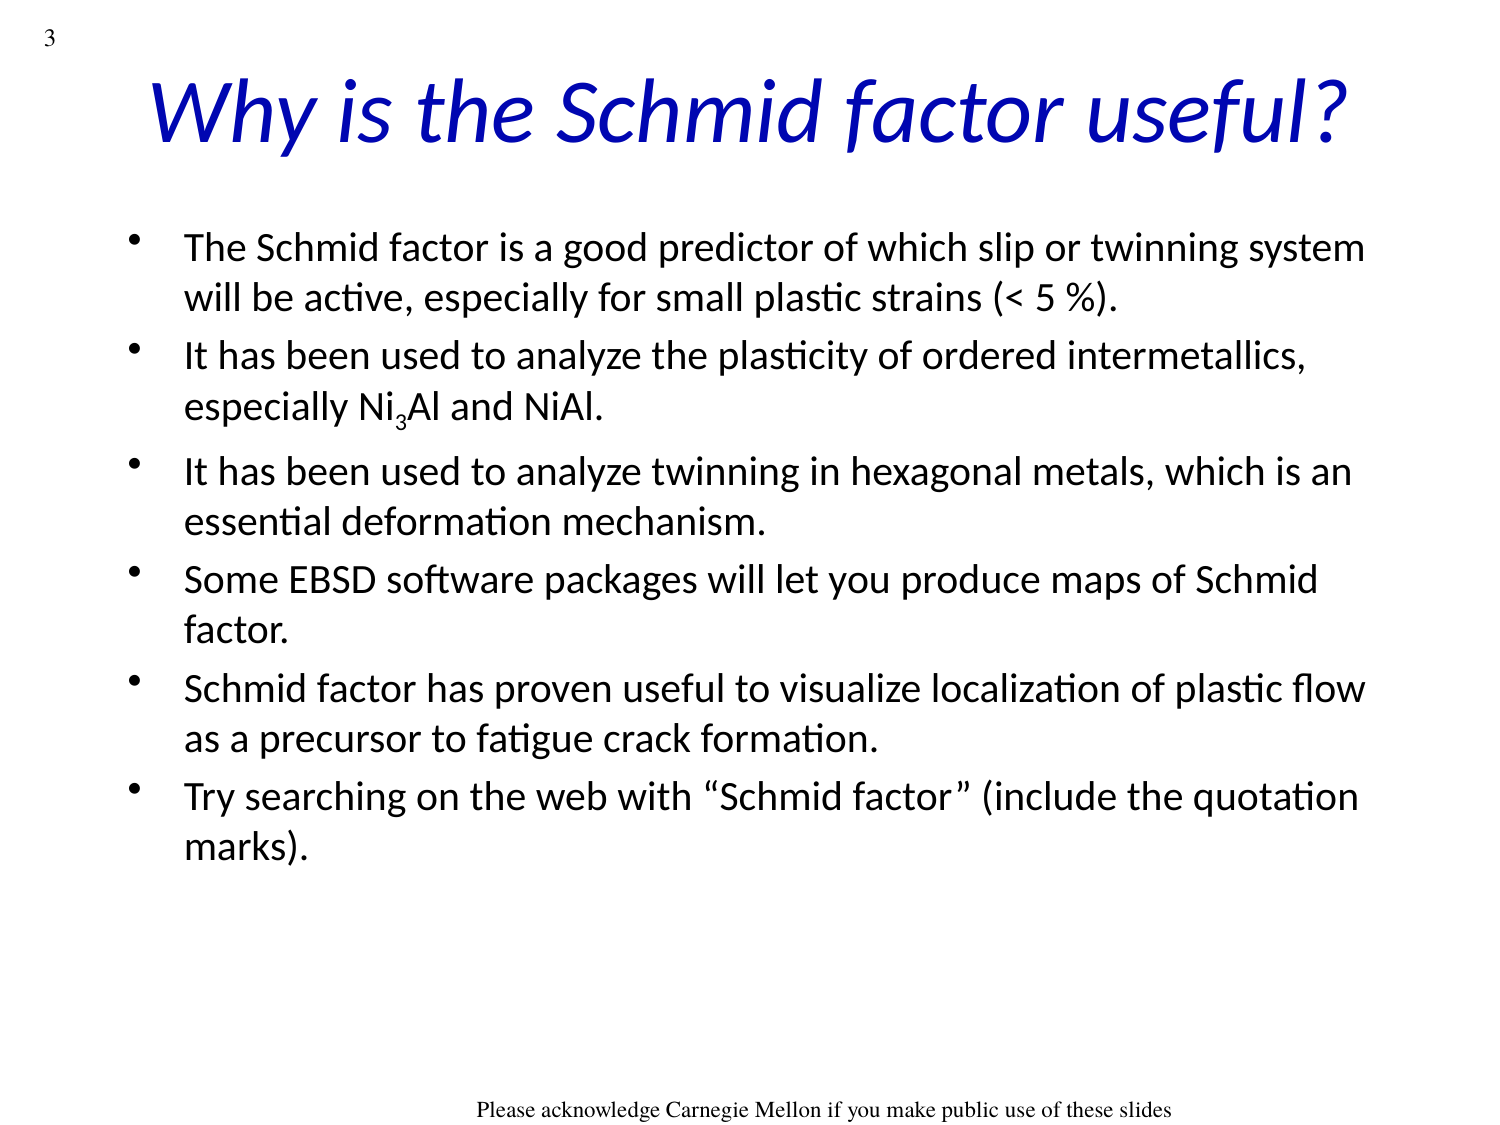

# Why is the Schmid factor useful?
3
The Schmid factor is a good predictor of which slip or twinning system will be active, especially for small plastic strains (< 5 %).
It has been used to analyze the plasticity of ordered intermetallics, especially Ni3Al and NiAl.
It has been used to analyze twinning in hexagonal metals, which is an essential deformation mechanism.
Some EBSD software packages will let you produce maps of Schmid factor.
Schmid factor has proven useful to visualize localization of plastic flow as a precursor to fatigue crack formation.
Try searching on the web with “Schmid factor” (include the quotation marks).
Please acknowledge Carnegie Mellon if you make public use of these slides